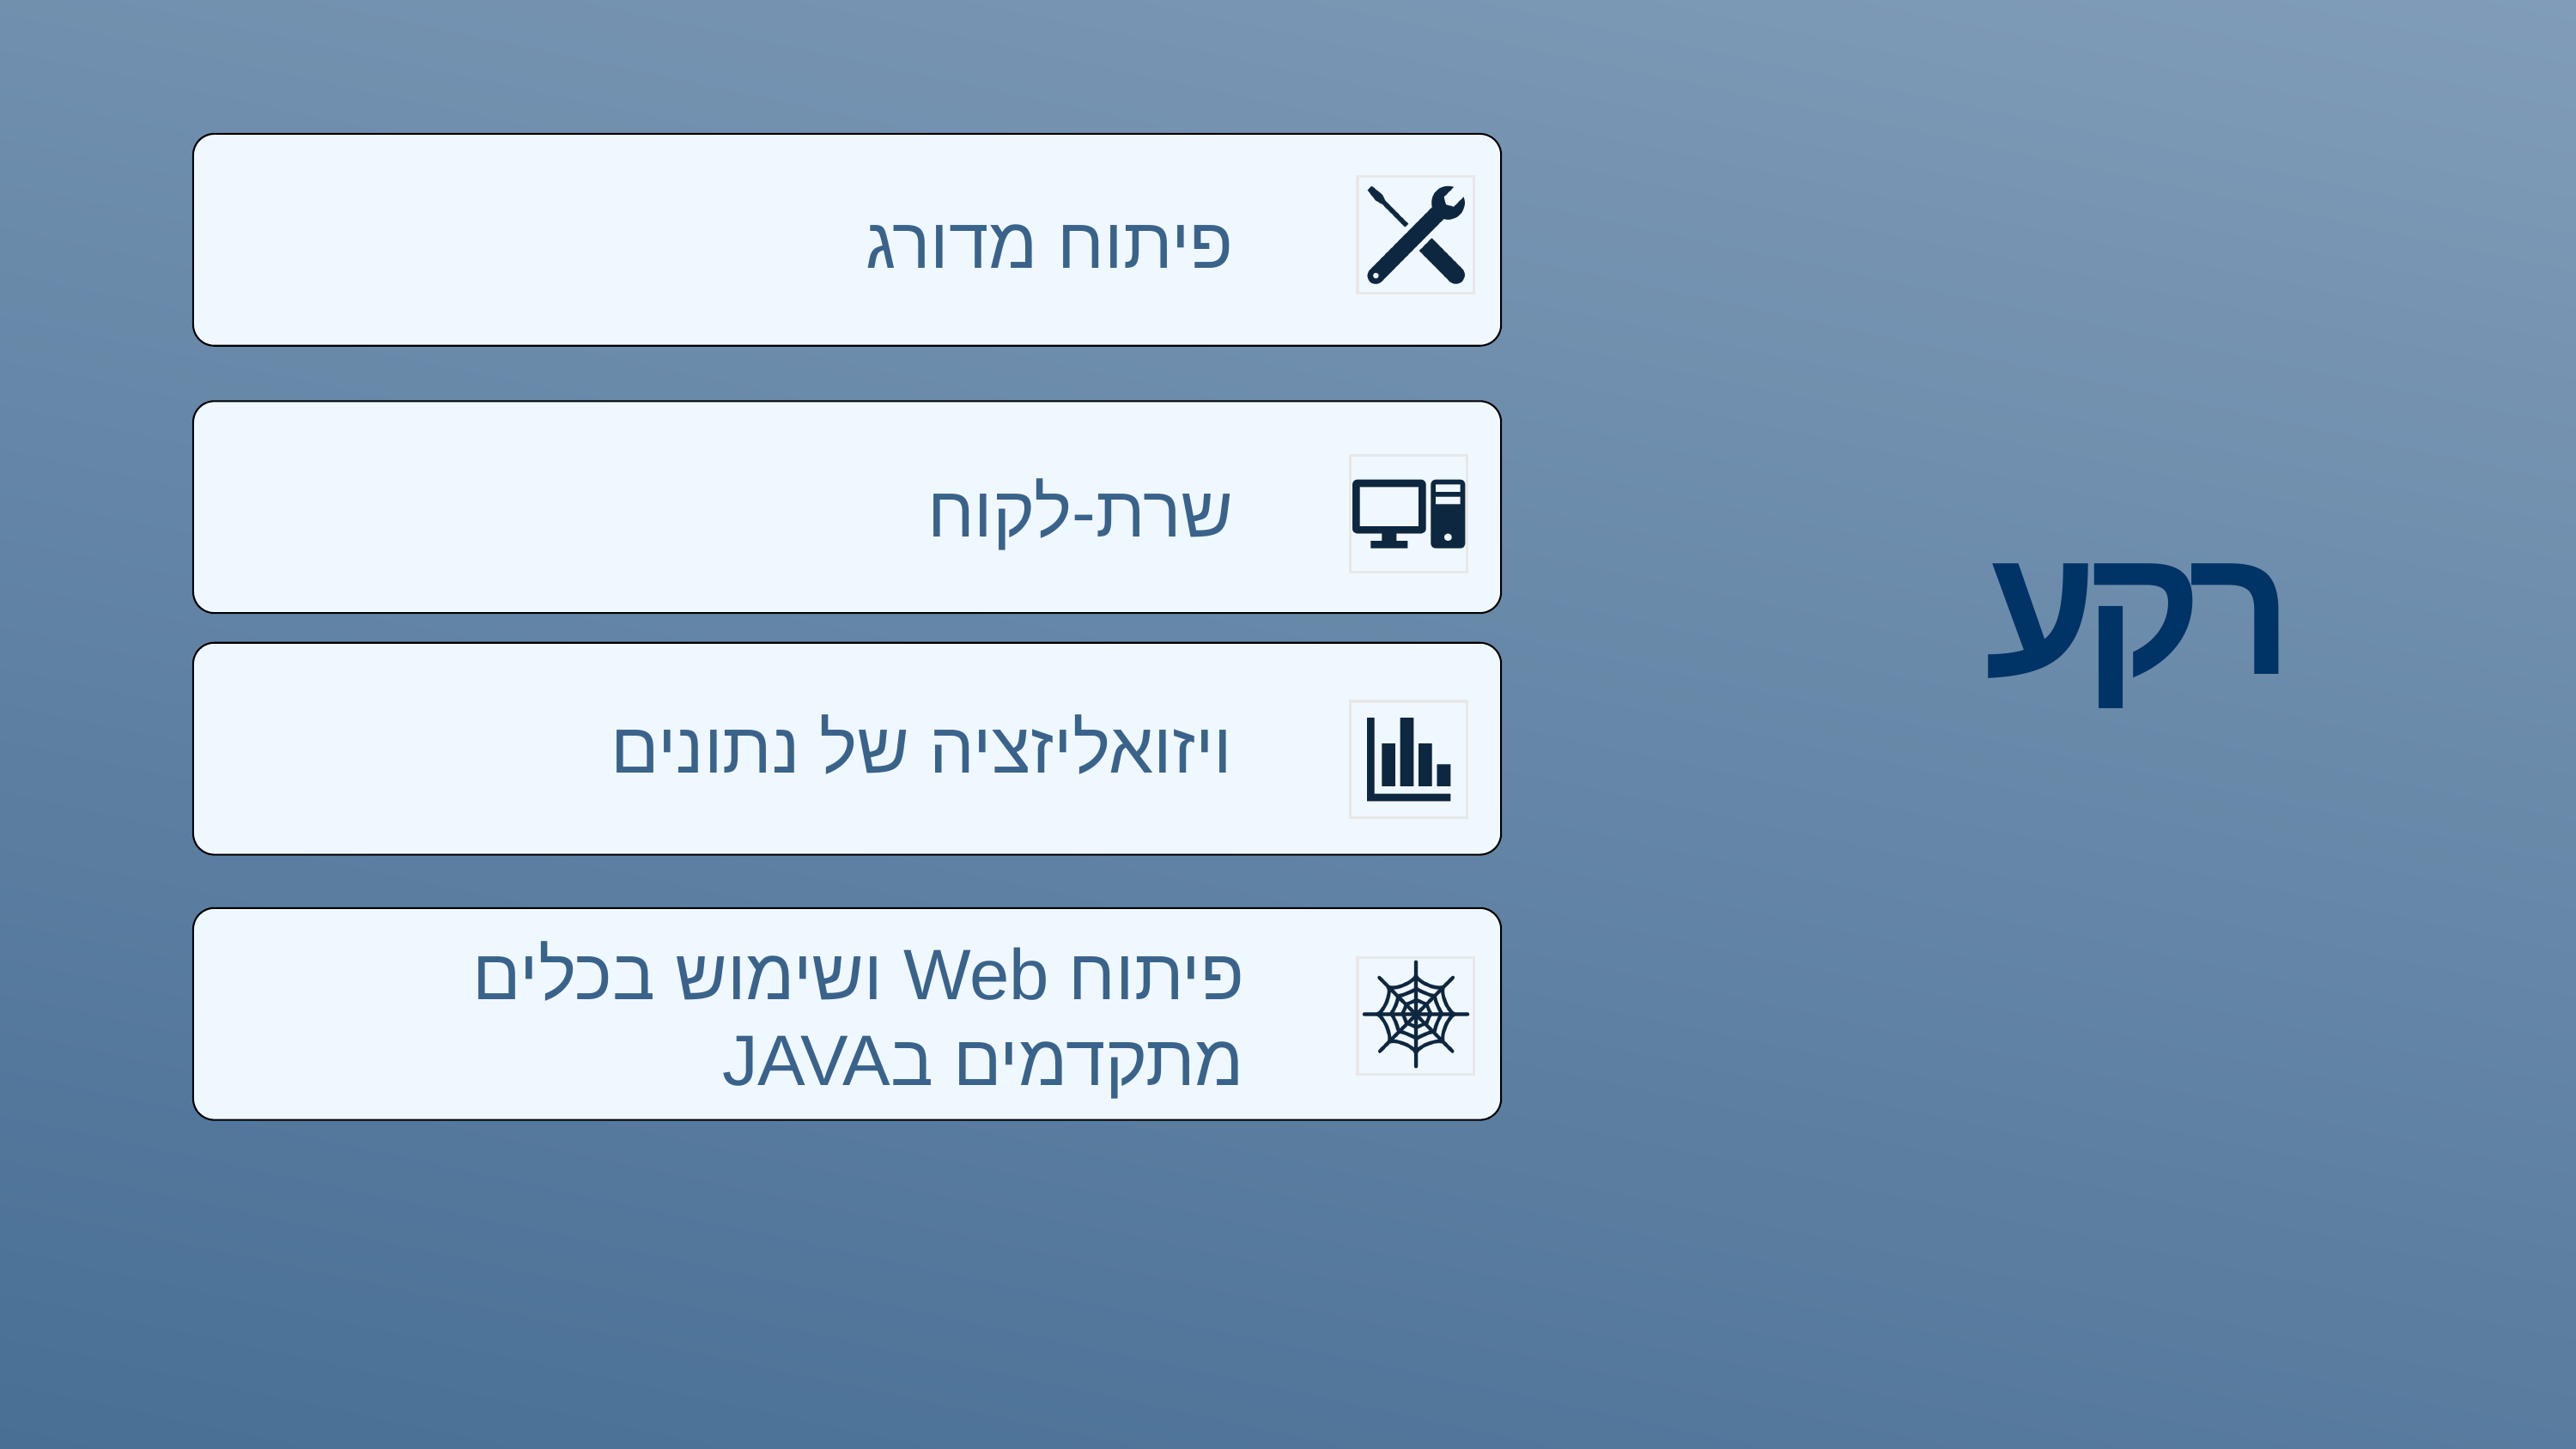

פיתוח מדורג
שרת-לקוח
ויזואליזציה של נתונים
פיתוח Web ושימוש בכלים מתקדמים בJAVA
רקע